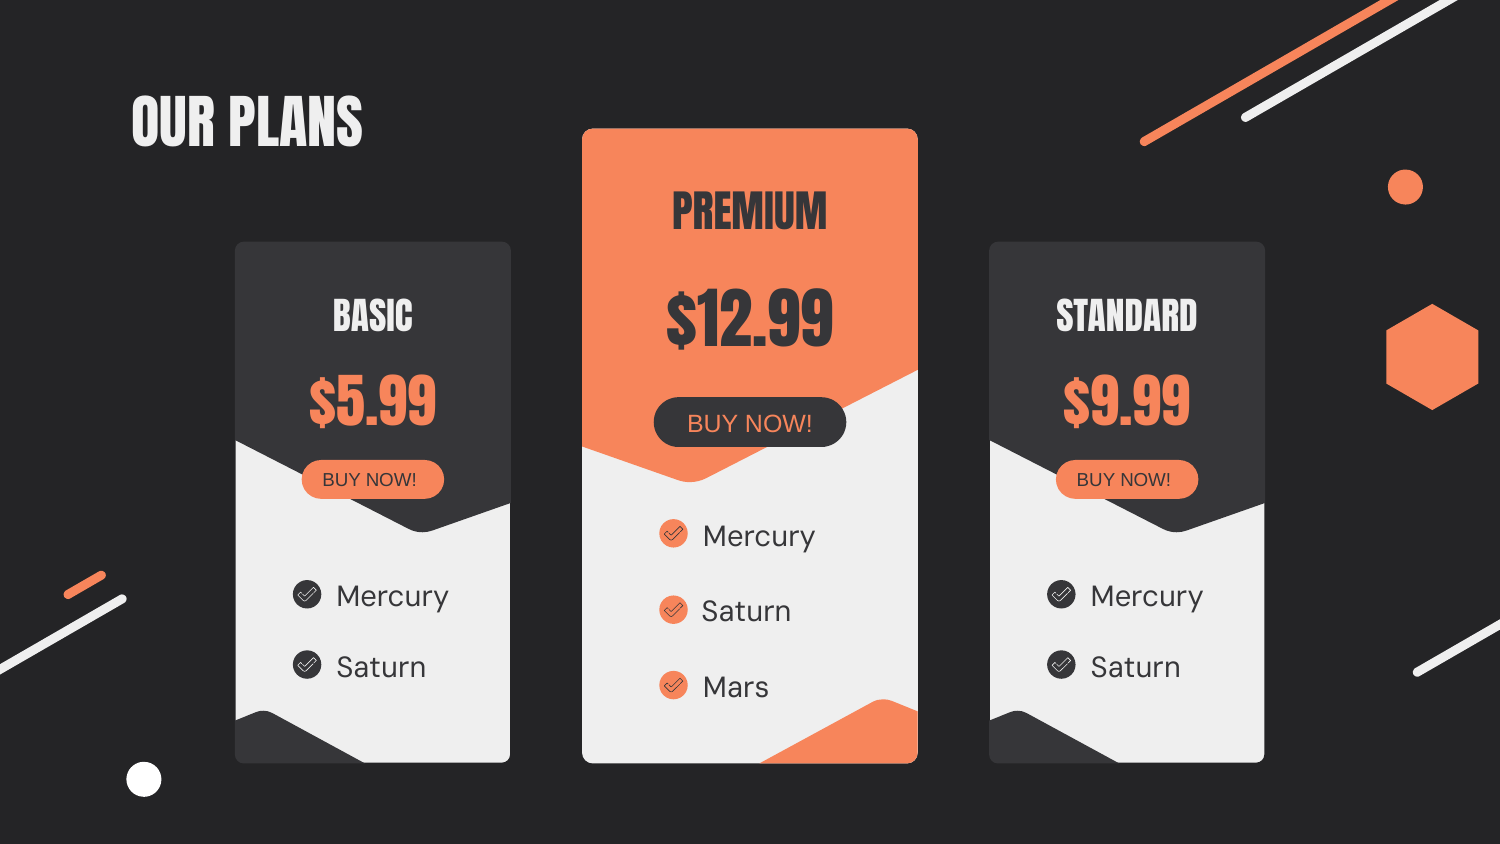

# OUR PLANS

PREMIUM

$12.99
BASIC
STANDARD
$5.99
$9.99
BUY NOW!
BUY NOW!
BUY NOW!
Mercury

Mercury
Mercury
Saturn

Saturn
Saturn

Mars